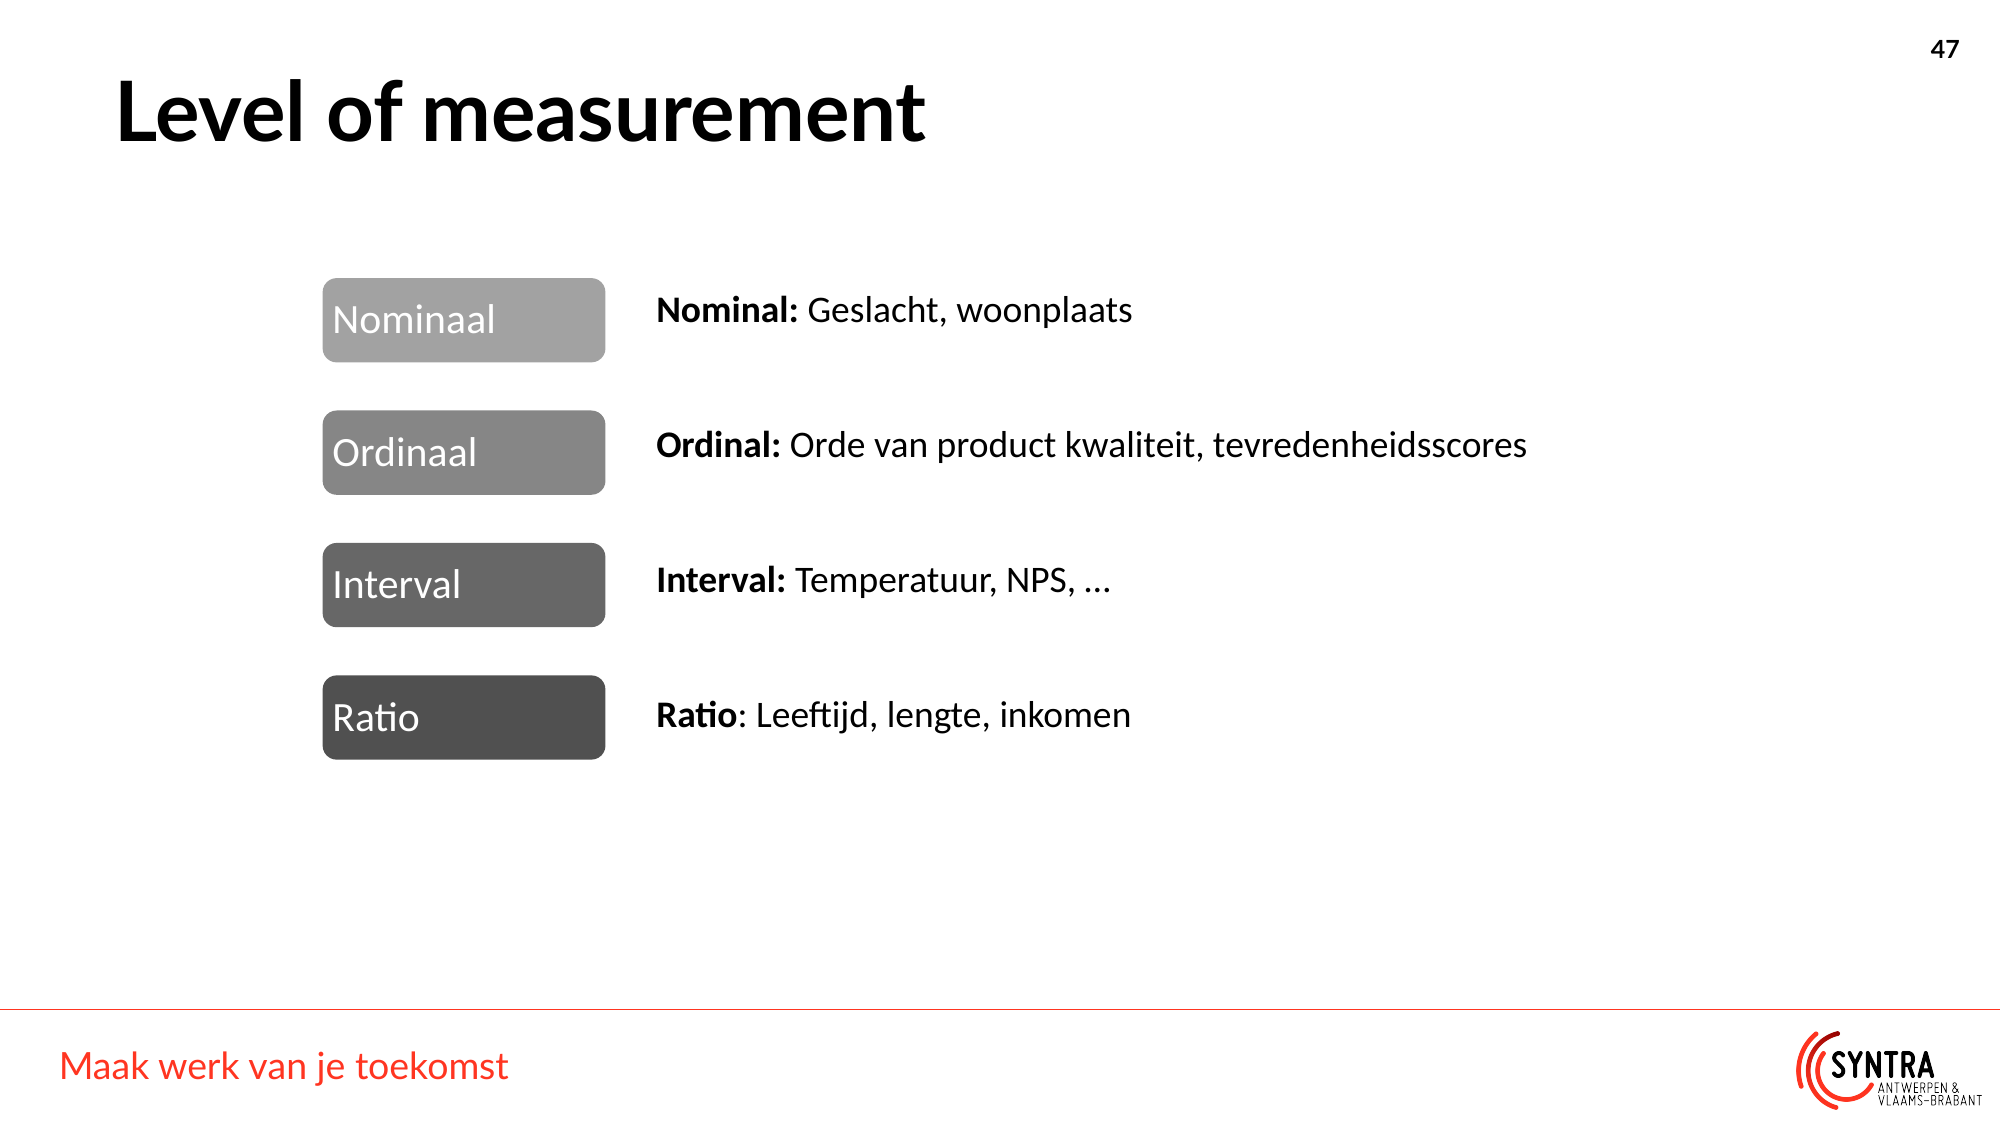

# Level of measurement
Nominaal
Nominal: Geslacht, woonplaats

Ordinal: Orde van product kwaliteit, tevredenheidsscores

Interval: Temperatuur, NPS, …

Ratio: Leeftijd, lengte, inkomen

Ordinaal
Interval
Ratio